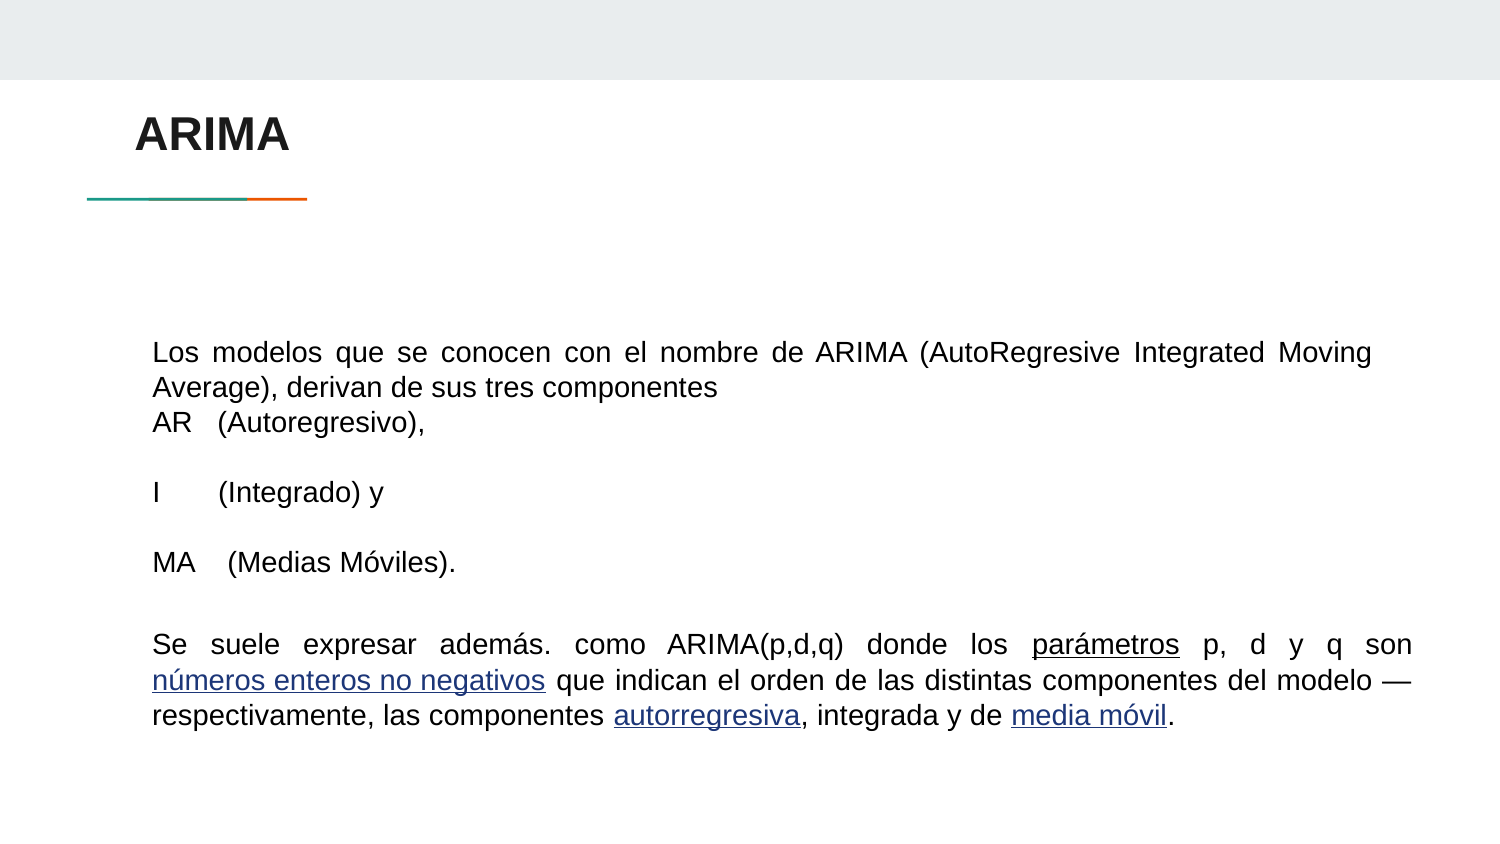

# ARIMA
Los modelos que se conocen con el nombre de ARIMA (AutoRegresive Integrated Moving Average), derivan de sus tres componentes
AR   (Autoregresivo),

I       (Integrado) y

MA    (Medias Móviles).
Se suele expresar además. como ARIMA(p,d,q) donde los parámetros p, d y q son números enteros no negativos que indican el orden de las distintas componentes del modelo — respectivamente, las componentes autorregresiva, integrada y de media móvil.